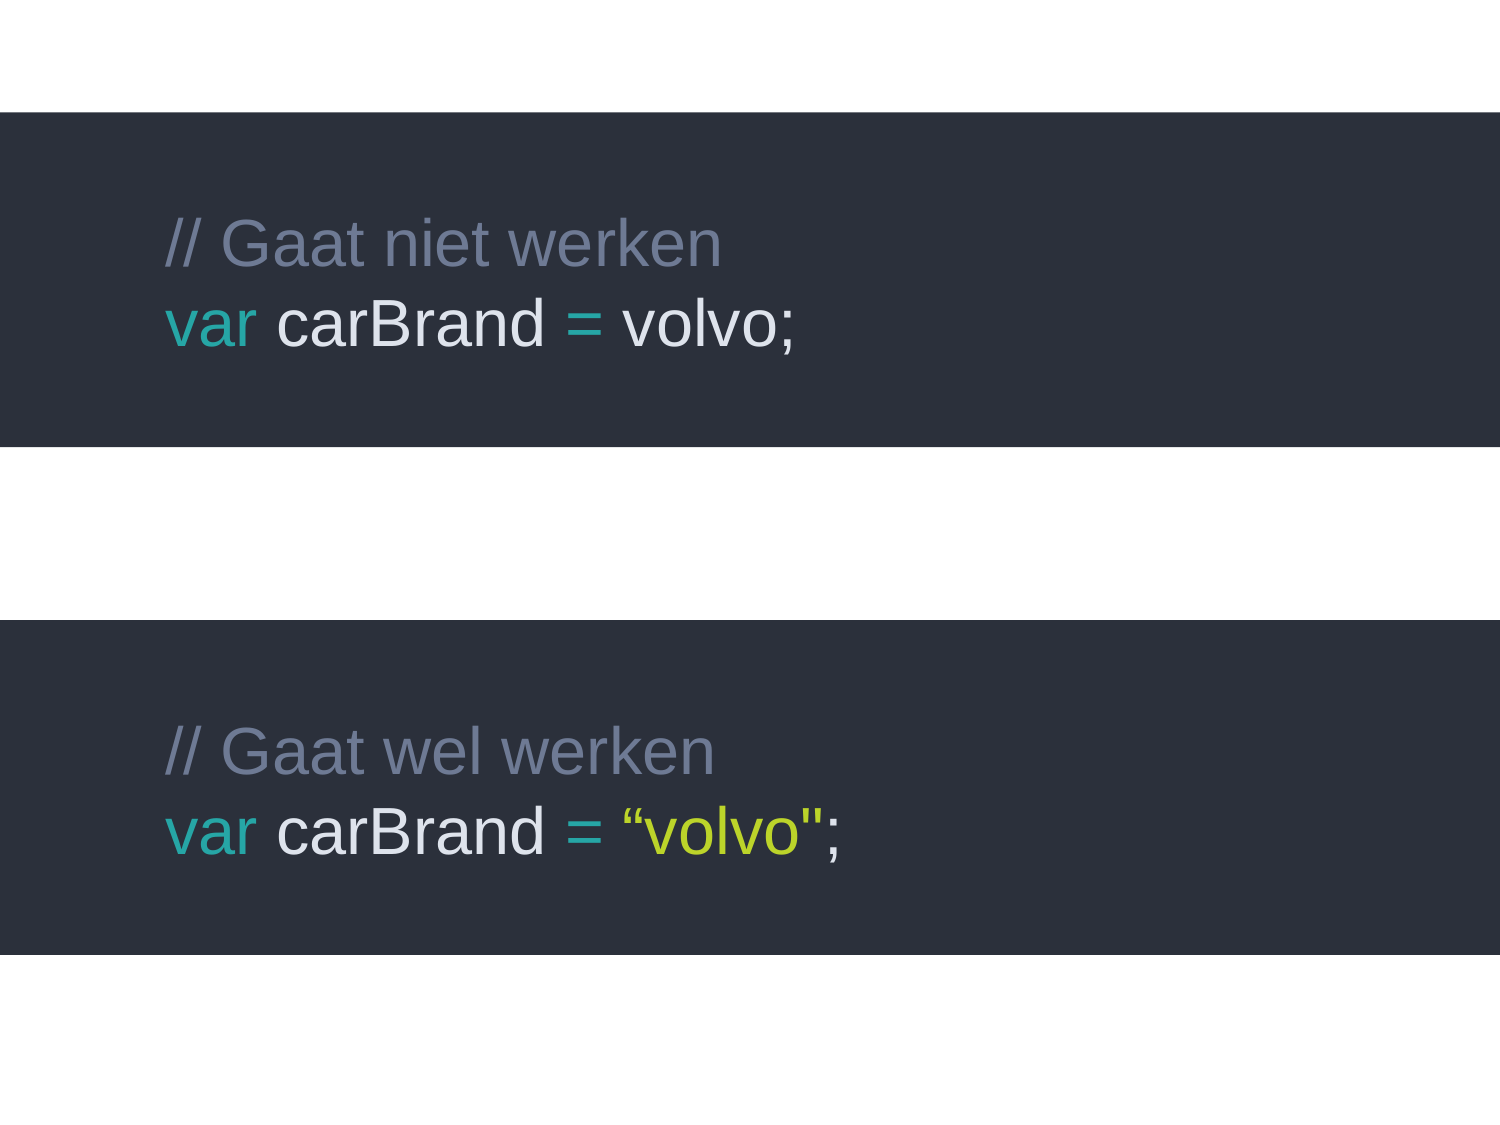

// Gaat niet werken
	var carBrand = volvo;

	// Gaat wel werken
	var carBrand = “volvo";